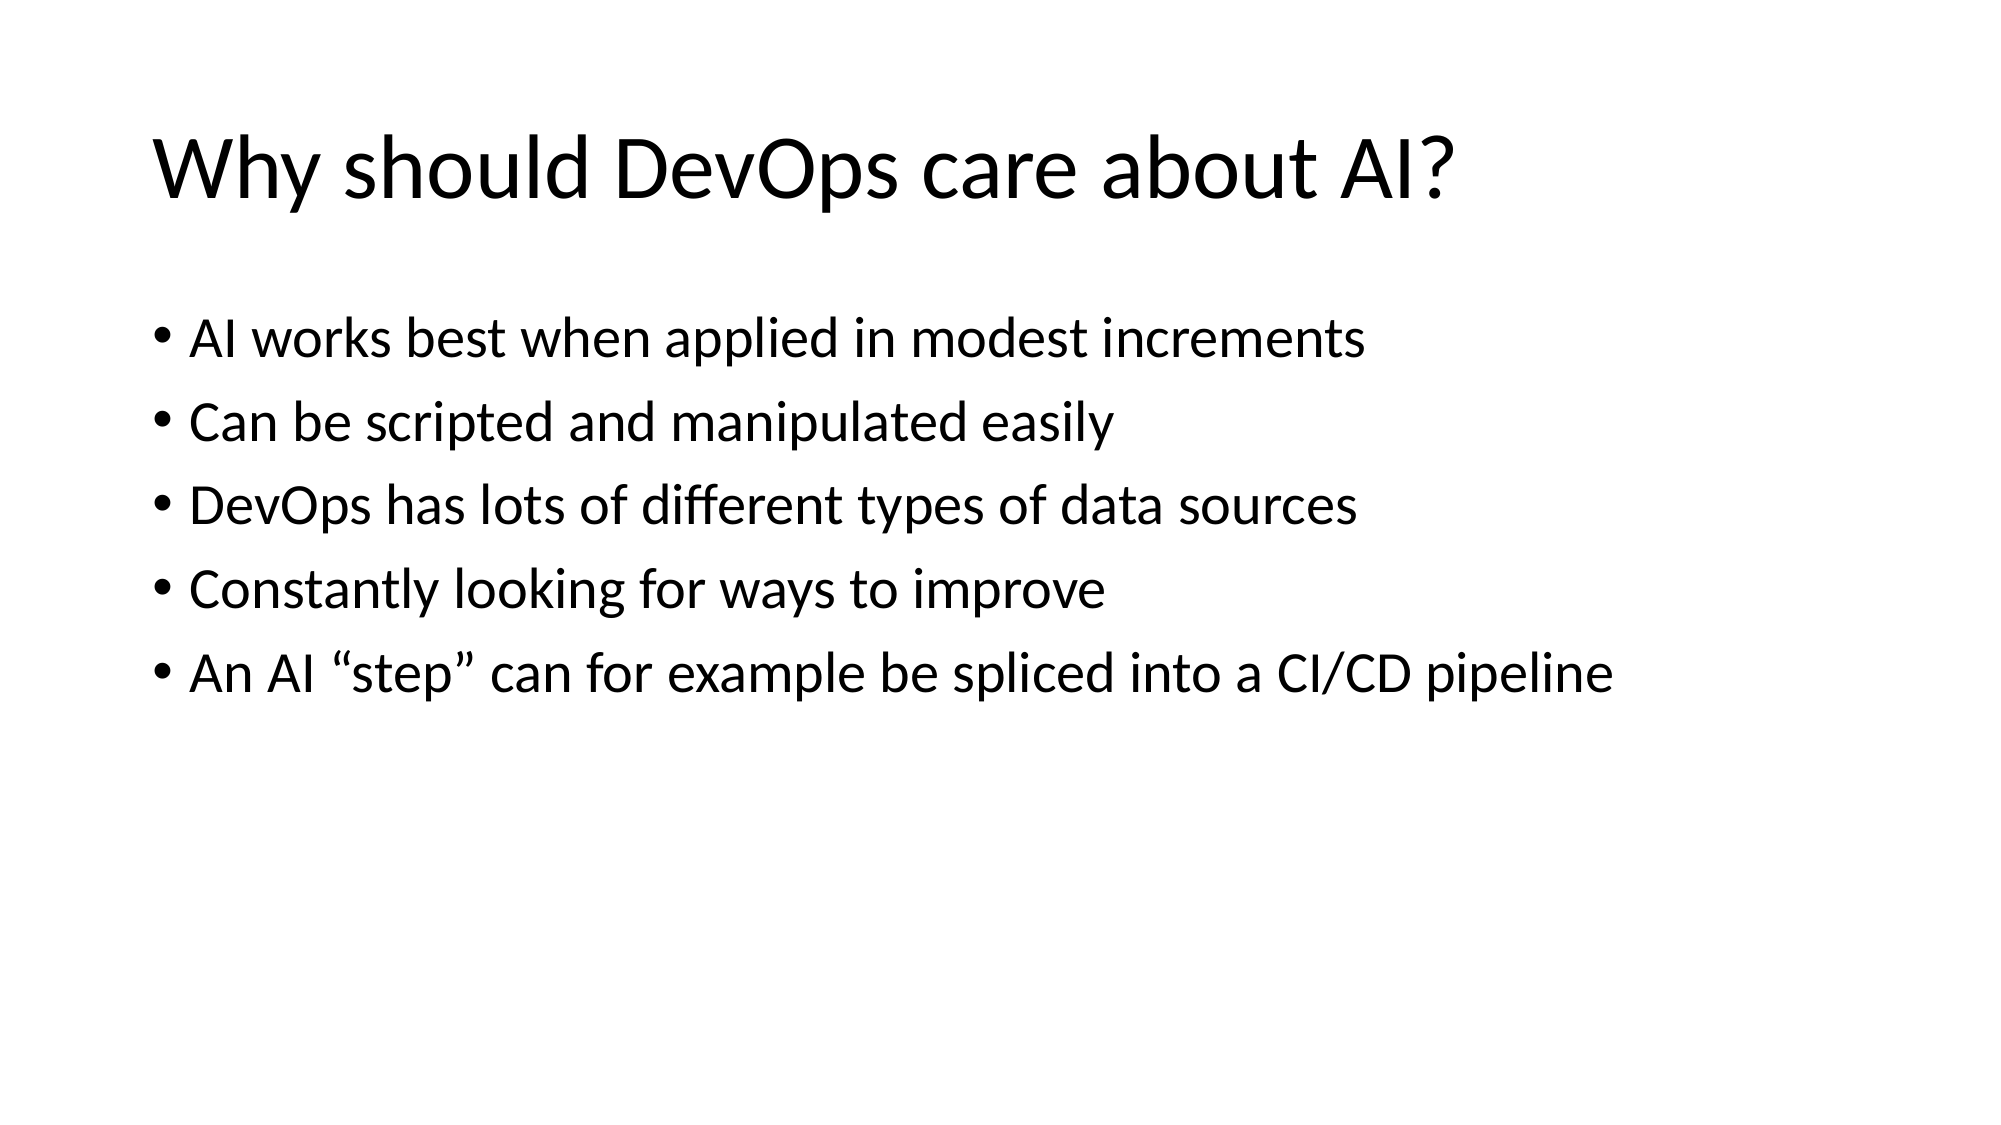

# Why should DevOps care about AI?
AI works best when applied in modest increments
Can be scripted and manipulated easily
DevOps has lots of different types of data sources
Constantly looking for ways to improve
An AI “step” can for example be spliced into a CI/CD pipeline